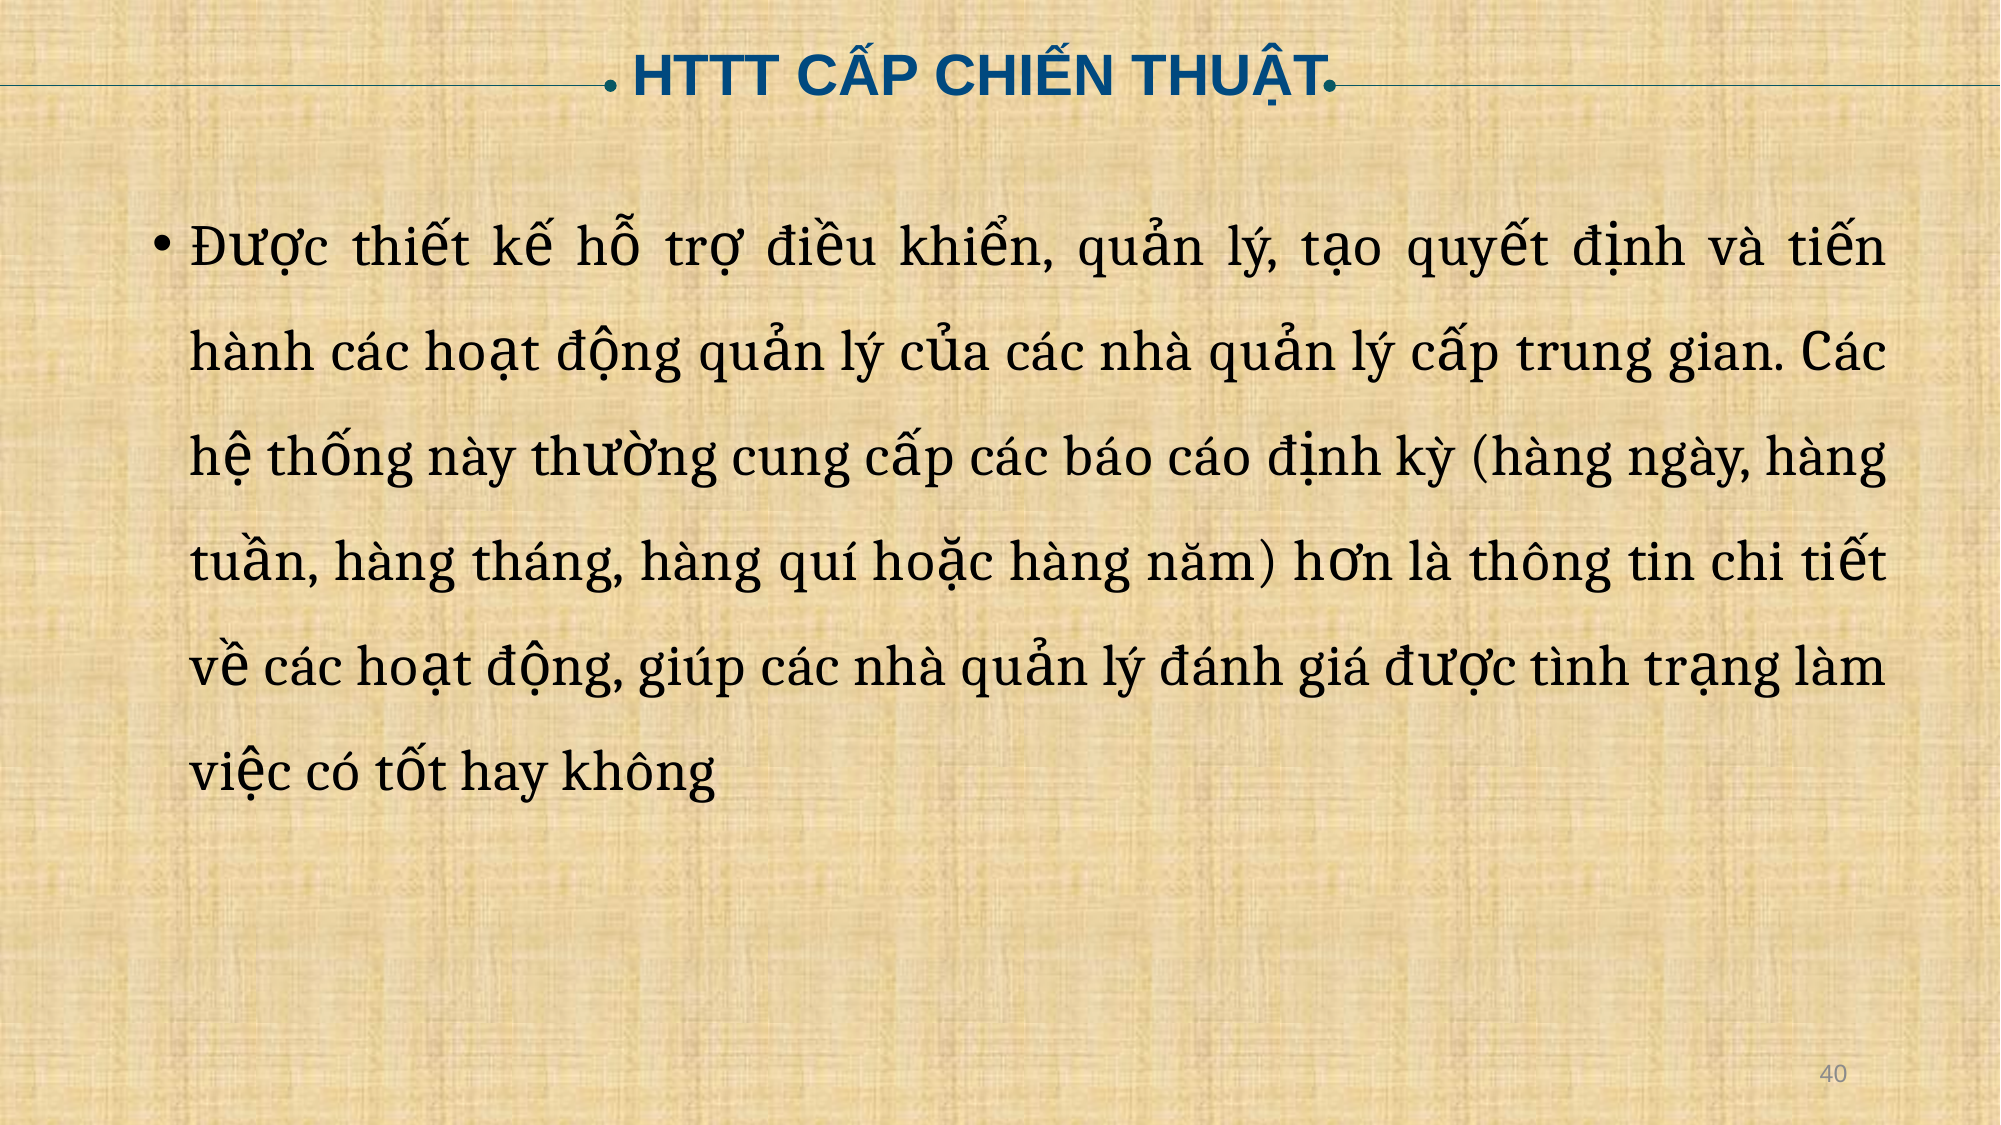

HTTT CẤP CHIẾN THUẬT
Được thiết kế hỗ trợ điều khiển, quản lý, tạo quyết định và tiến hành các hoạt động quản lý của các nhà quản lý cấp trung gian. Các hệ thống này thường cung cấp các báo cáo định kỳ (hàng ngày, hàng tuần, hàng tháng, hàng quí hoặc hàng năm) hơn là thông tin chi tiết về các hoạt động, giúp các nhà quản lý đánh giá được tình trạng làm việc có tốt hay không
40